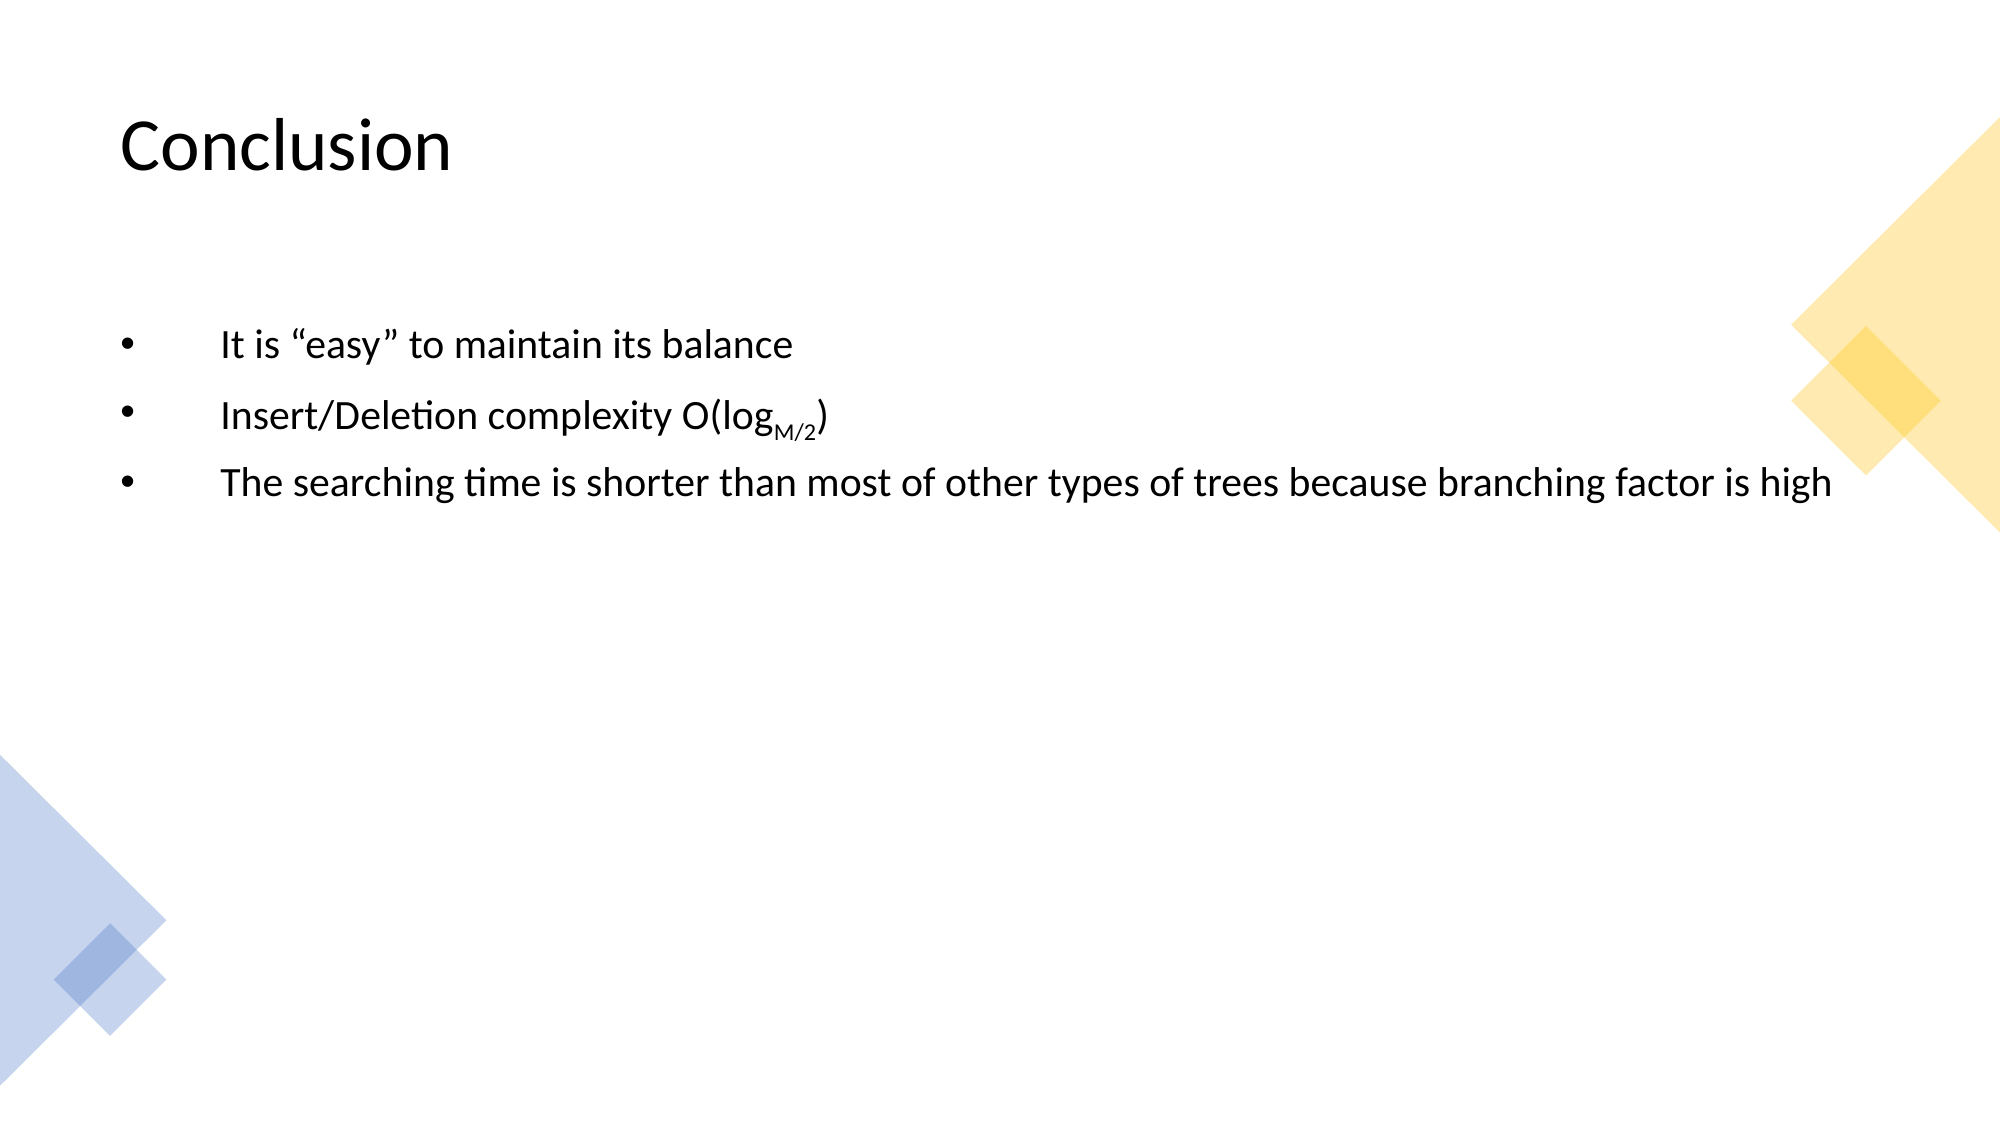

# Conclusion

It is “easy” to maintain its balance
Insert/Deletion complexity O(logM/2)
The searching time is shorter than most of other types of trees because branching factor is high